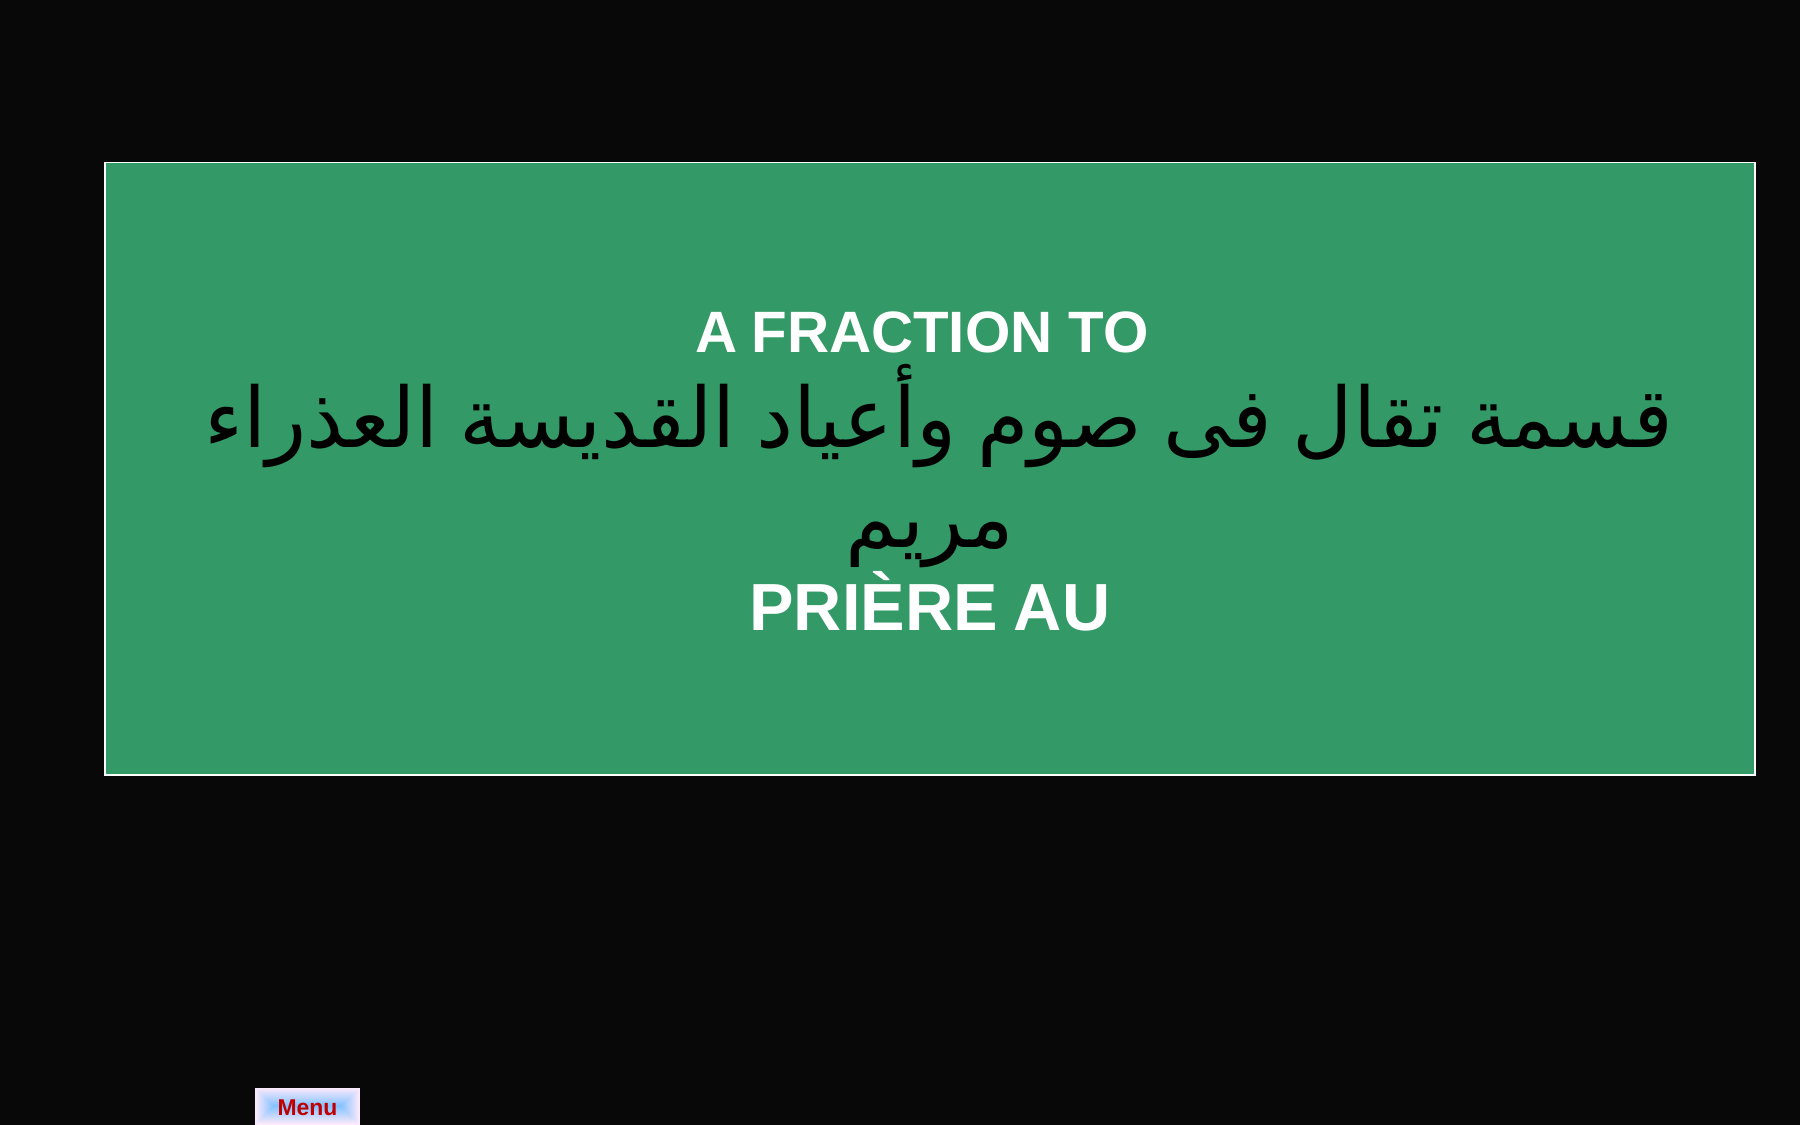

A FRACTION TO
 قسمة تقال فى صوم وأعياد القديسة العذراء مريم
PRIÈRE AU
|  |  |
| --- | --- |
|  |  |

Menu